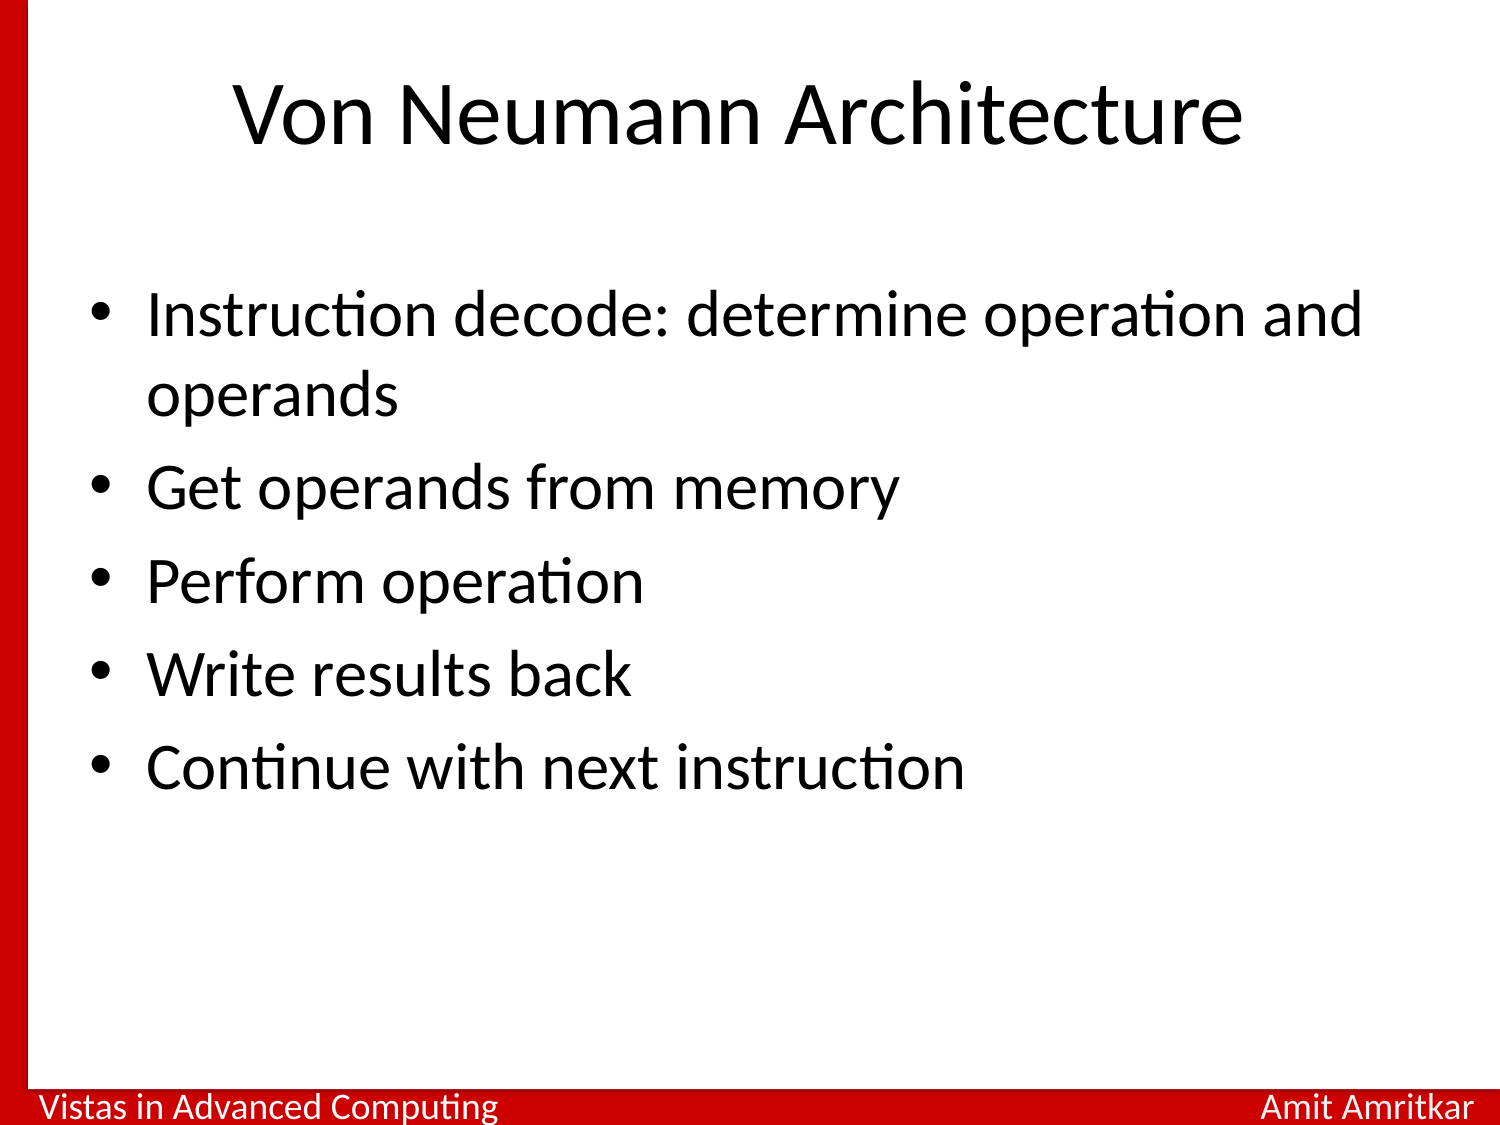

# Von Neumann Architecture
Instruction decode: determine operation and operands
Get operands from memory
Perform operation
Write results back
Continue with next instruction